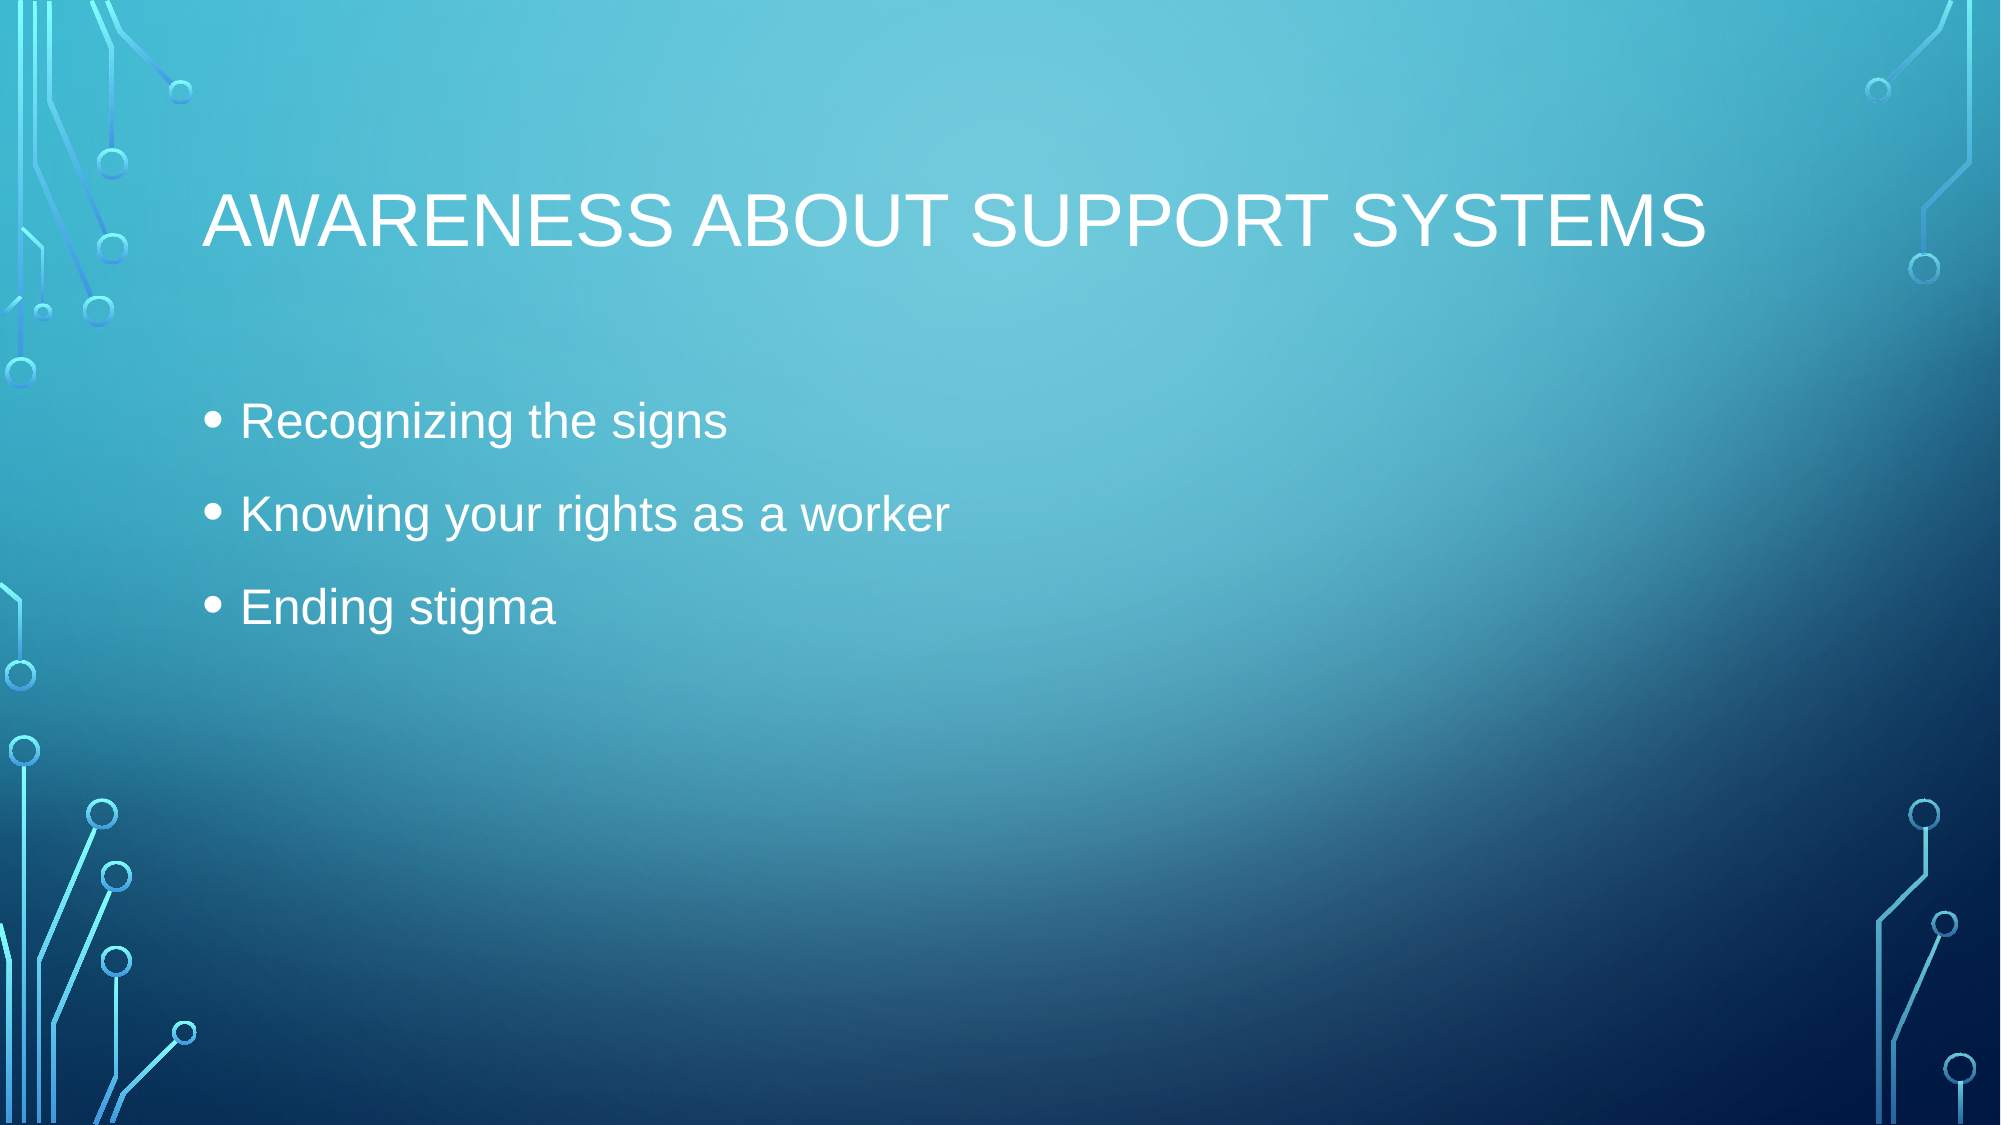

# Awareness about support systems
Recognizing the signs
Knowing your rights as a worker
Ending stigma